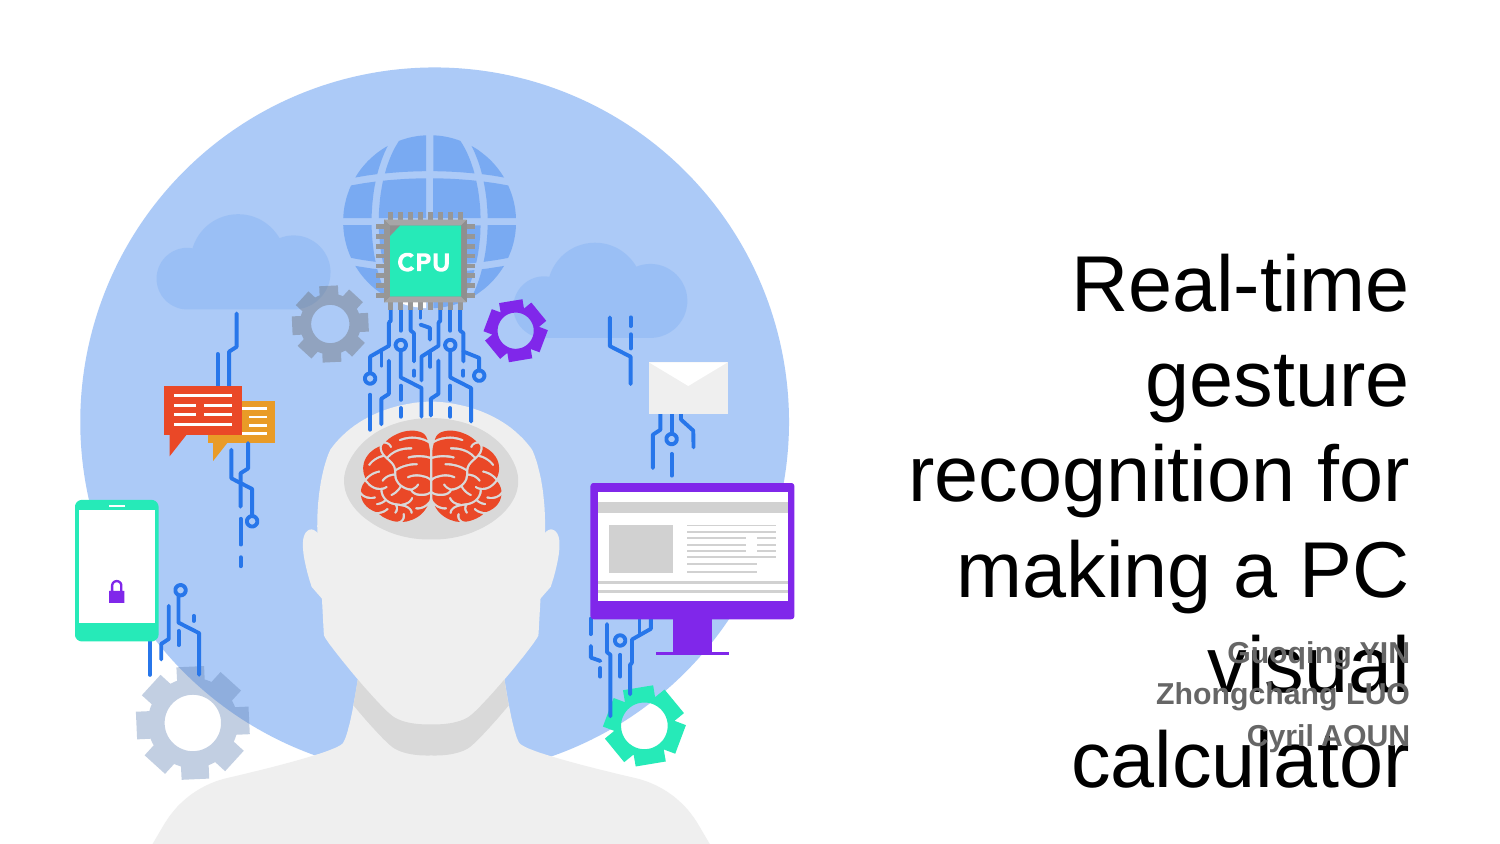

# Real-time gesture recognition for making a PC visual calculator
Guoqing YIN
Zhongchang LUO
Cyril AOUN